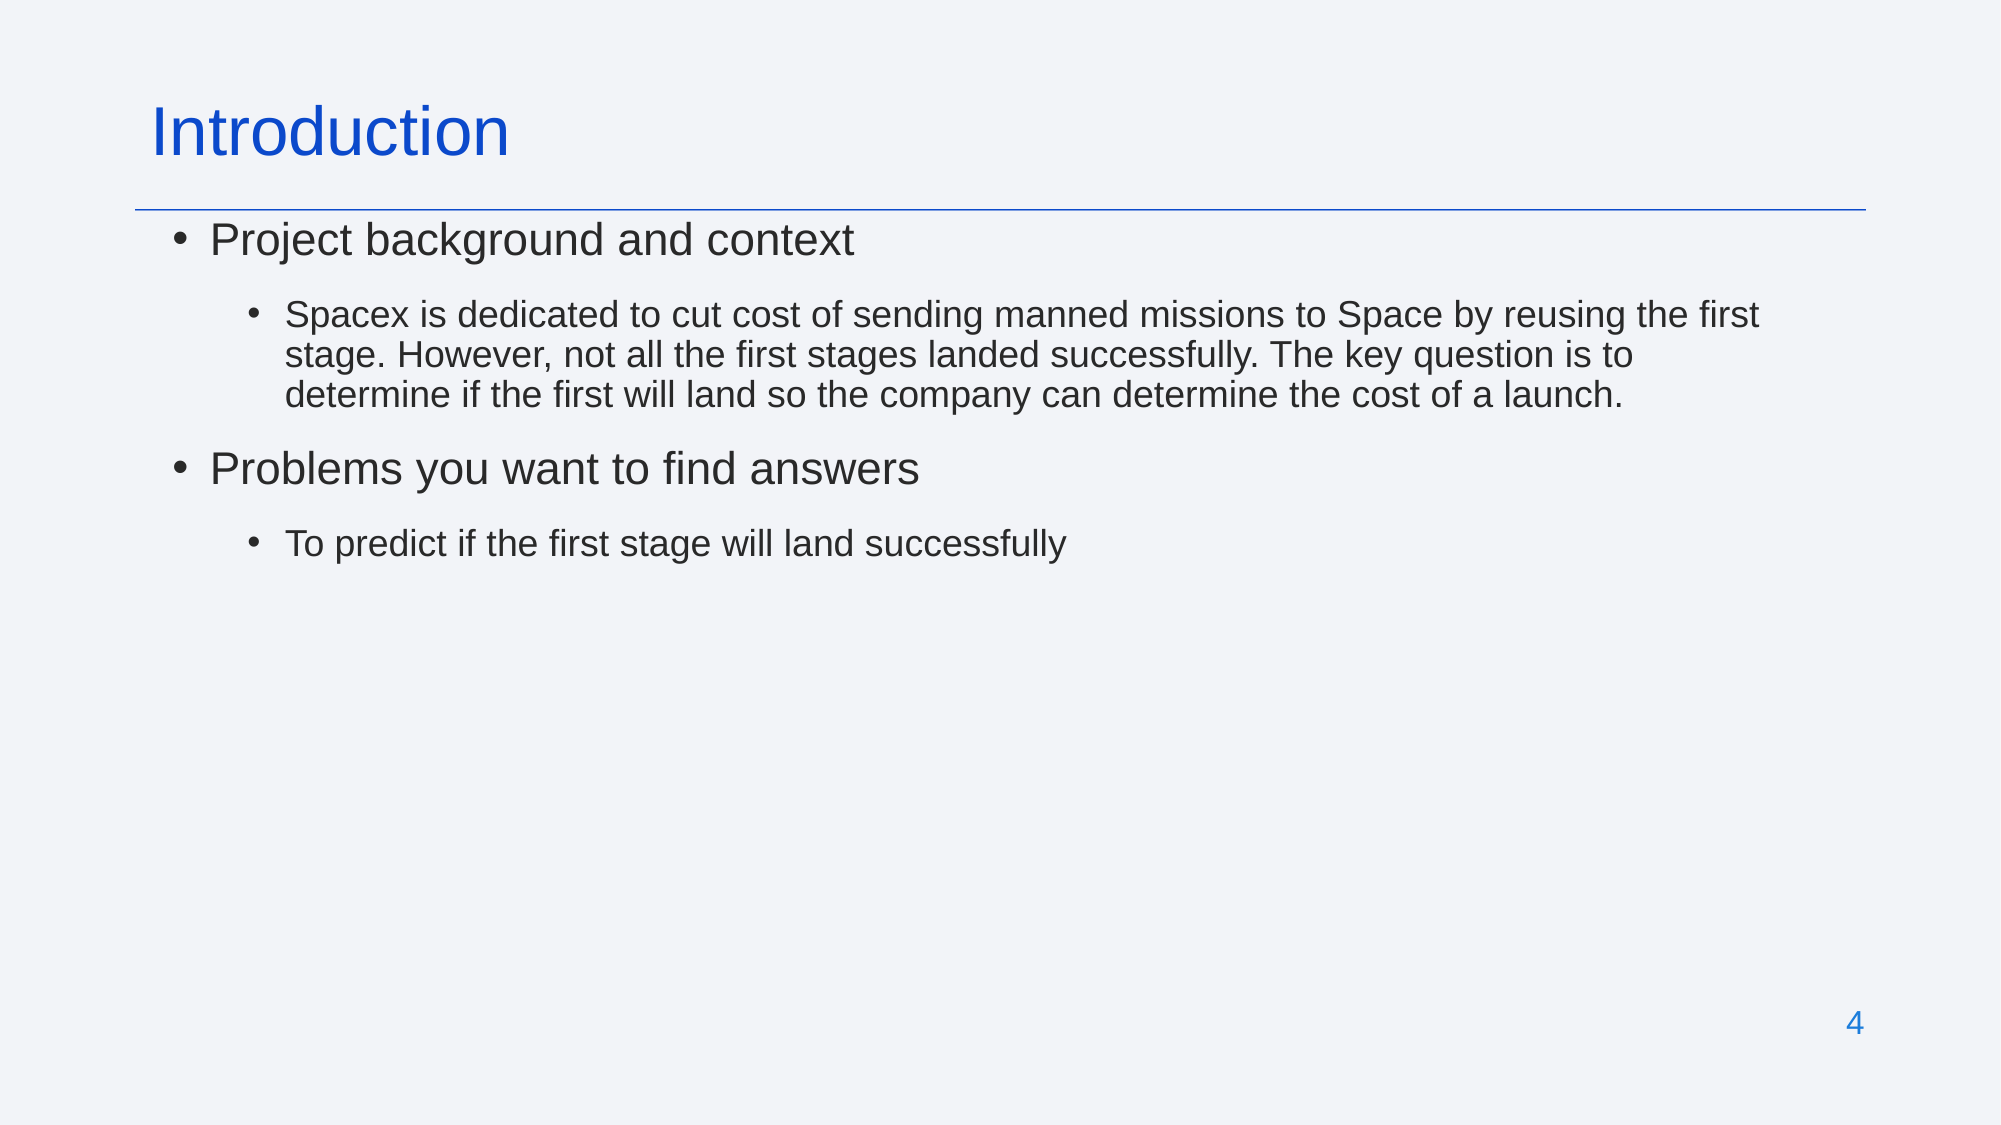

Introduction
Project background and context
Spacex is dedicated to cut cost of sending manned missions to Space by reusing the first stage. However, not all the first stages landed successfully. The key question is to determine if the first will land so the company can determine the cost of a launch.
Problems you want to find answers
To predict if the first stage will land successfully
4